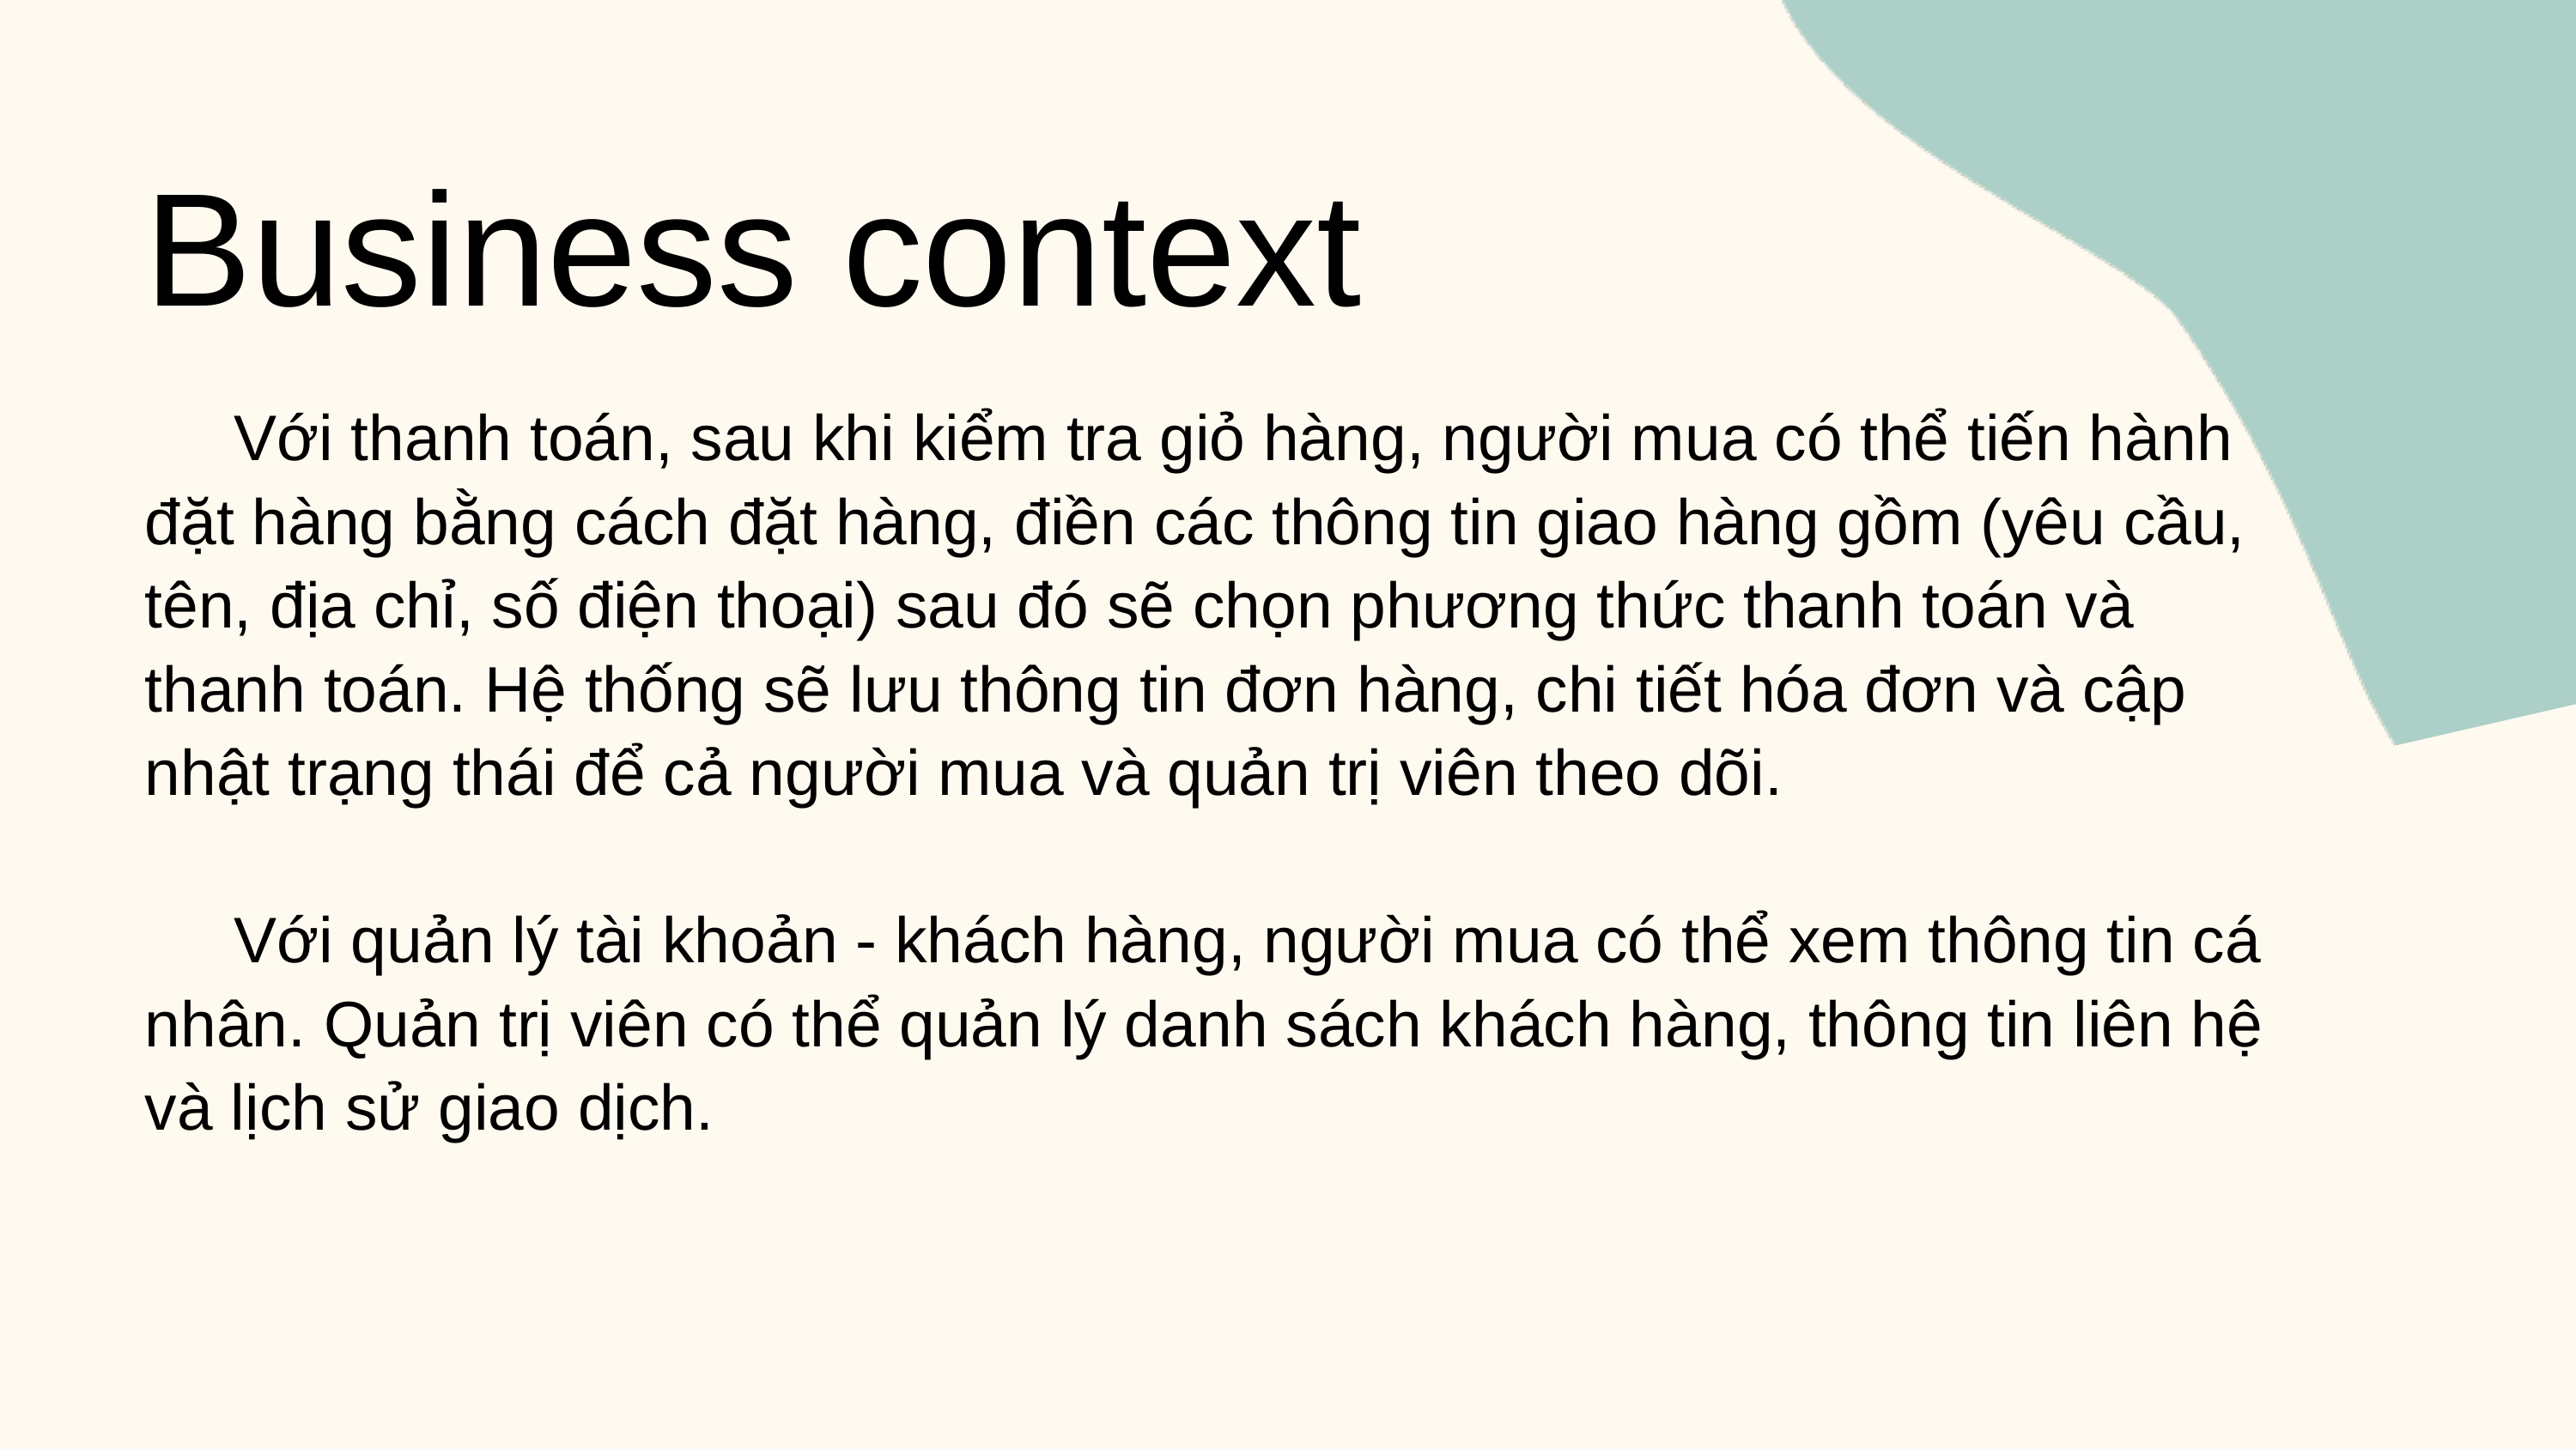

Business context
     Với thanh toán, sau khi kiểm tra giỏ hàng, người mua có thể tiến hành đặt hàng bằng cách đặt hàng, điền các thông tin giao hàng gồm (yêu cầu, tên, địa chỉ, số điện thoại) sau đó sẽ chọn phương thức thanh toán và thanh toán. Hệ thống sẽ lưu thông tin đơn hàng, chi tiết hóa đơn và cập nhật trạng thái để cả người mua và quản trị viên theo dõi.

     Với quản lý tài khoản - khách hàng, người mua có thể xem thông tin cá nhân. Quản trị viên có thể quản lý danh sách khách hàng, thông tin liên hệ và lịch sử giao dịch.